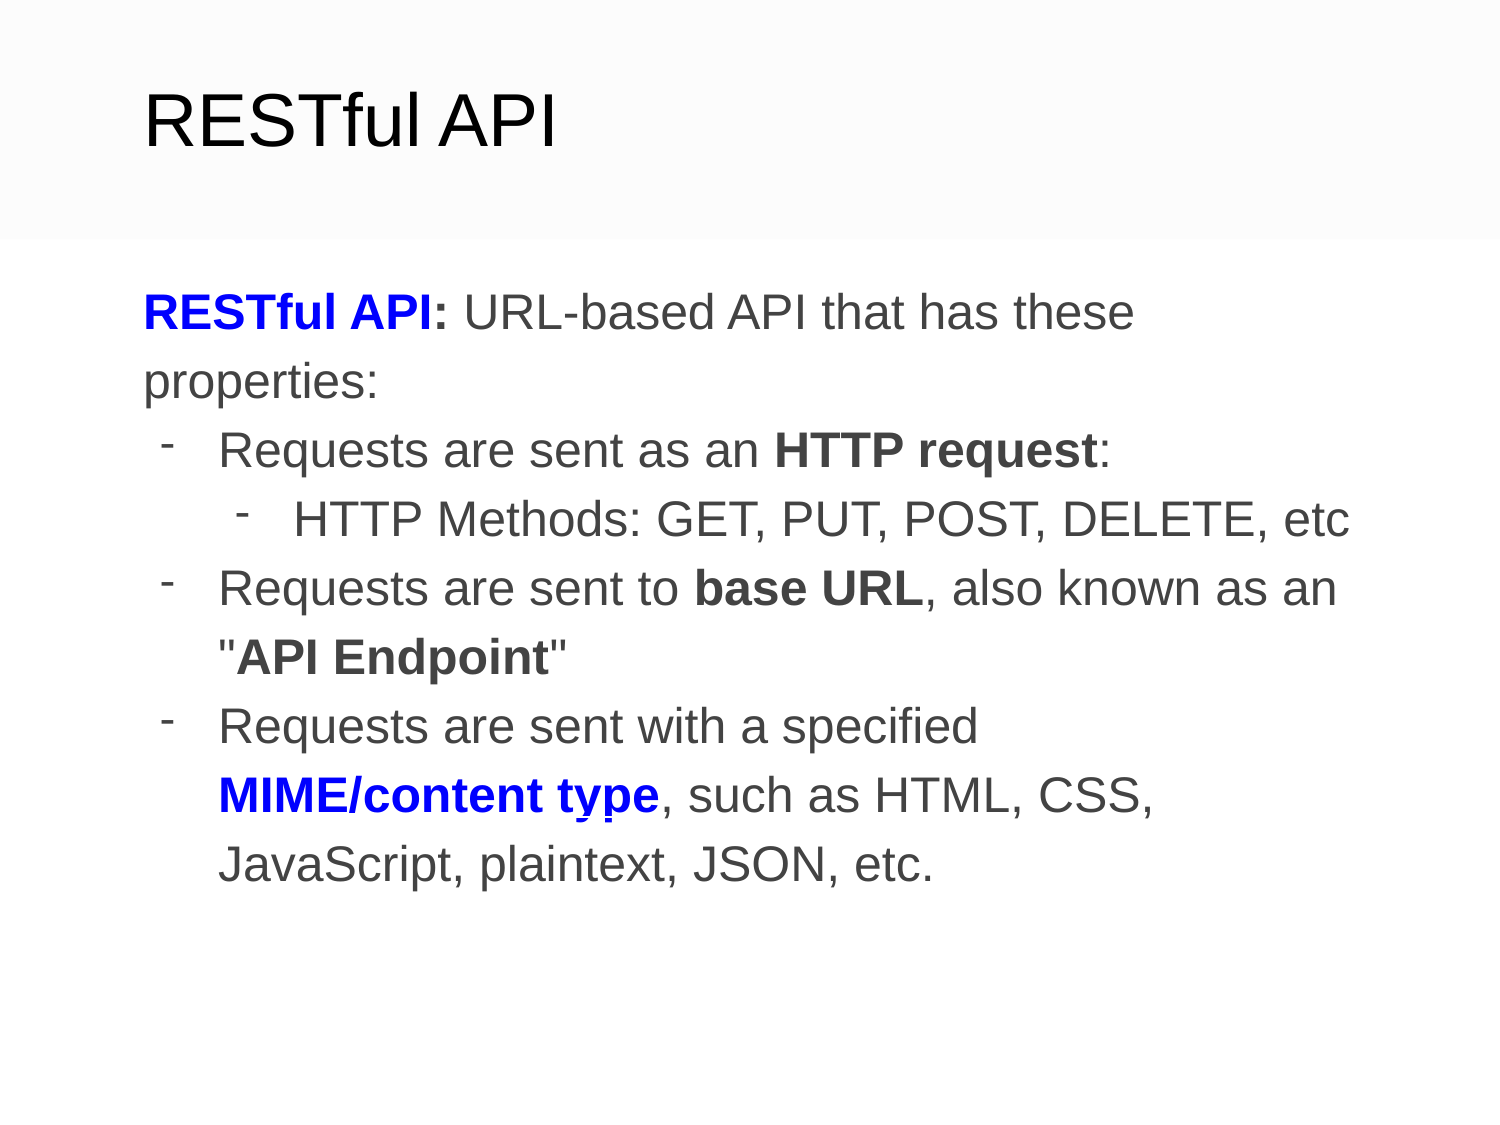

RESTful API
RESTful API: URL-based API that has these properties:
Requests are sent as an HTTP request:
HTTP Methods: GET, PUT, POST, DELETE, etc
Requests are sent to base URL, also known as an "API Endpoint"
Requests are sent with a specified MIME/content type, such as HTML, CSS, JavaScript, plaintext, JSON, etc.